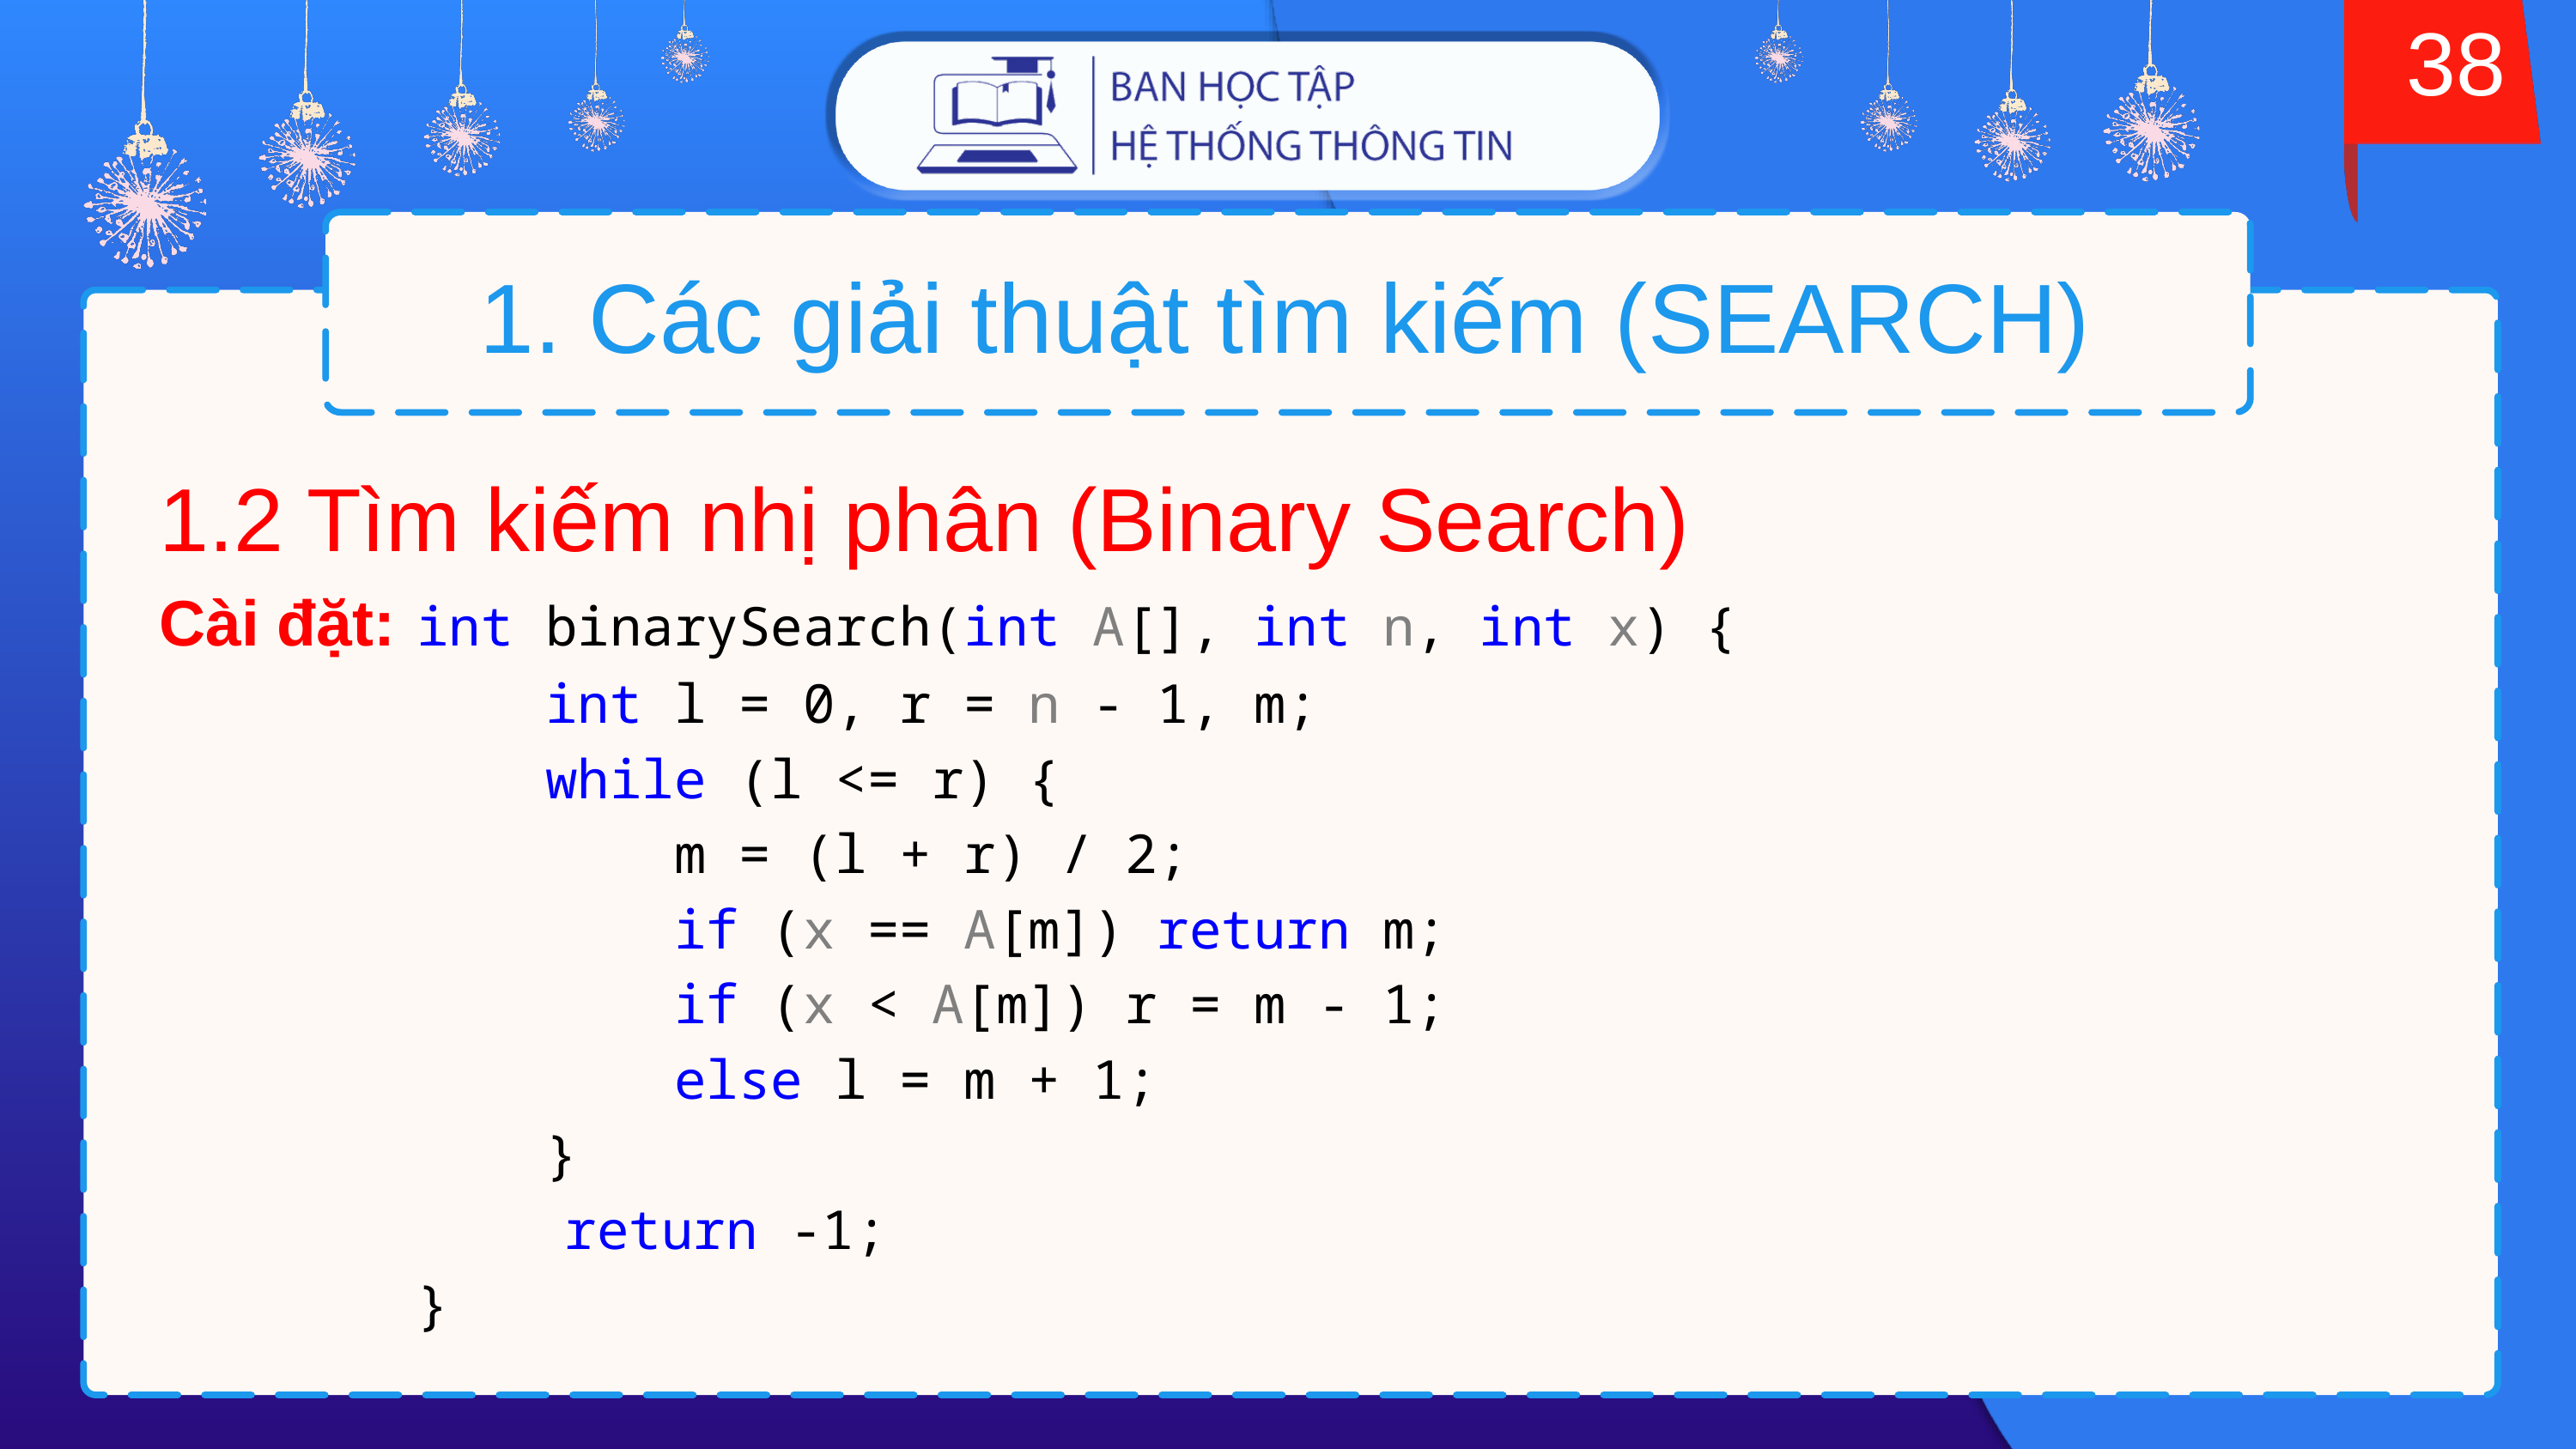

38

# 1. Các giải thuật tìm kiếm (SEARCH)

1.2 Tìm kiếm nhị phân (Binary Search)
Cài đặt: 	int binarySearch(int A[], int n, int x) {
			int l = 0, r = n - 1, m;
			while (l <= r) {
				m = (l + r) / 2;
				if (x == A[m]) return m;
				if (x < A[m]) r = m - 1;
				else l = m + 1;
			}
			 return -1;
		}